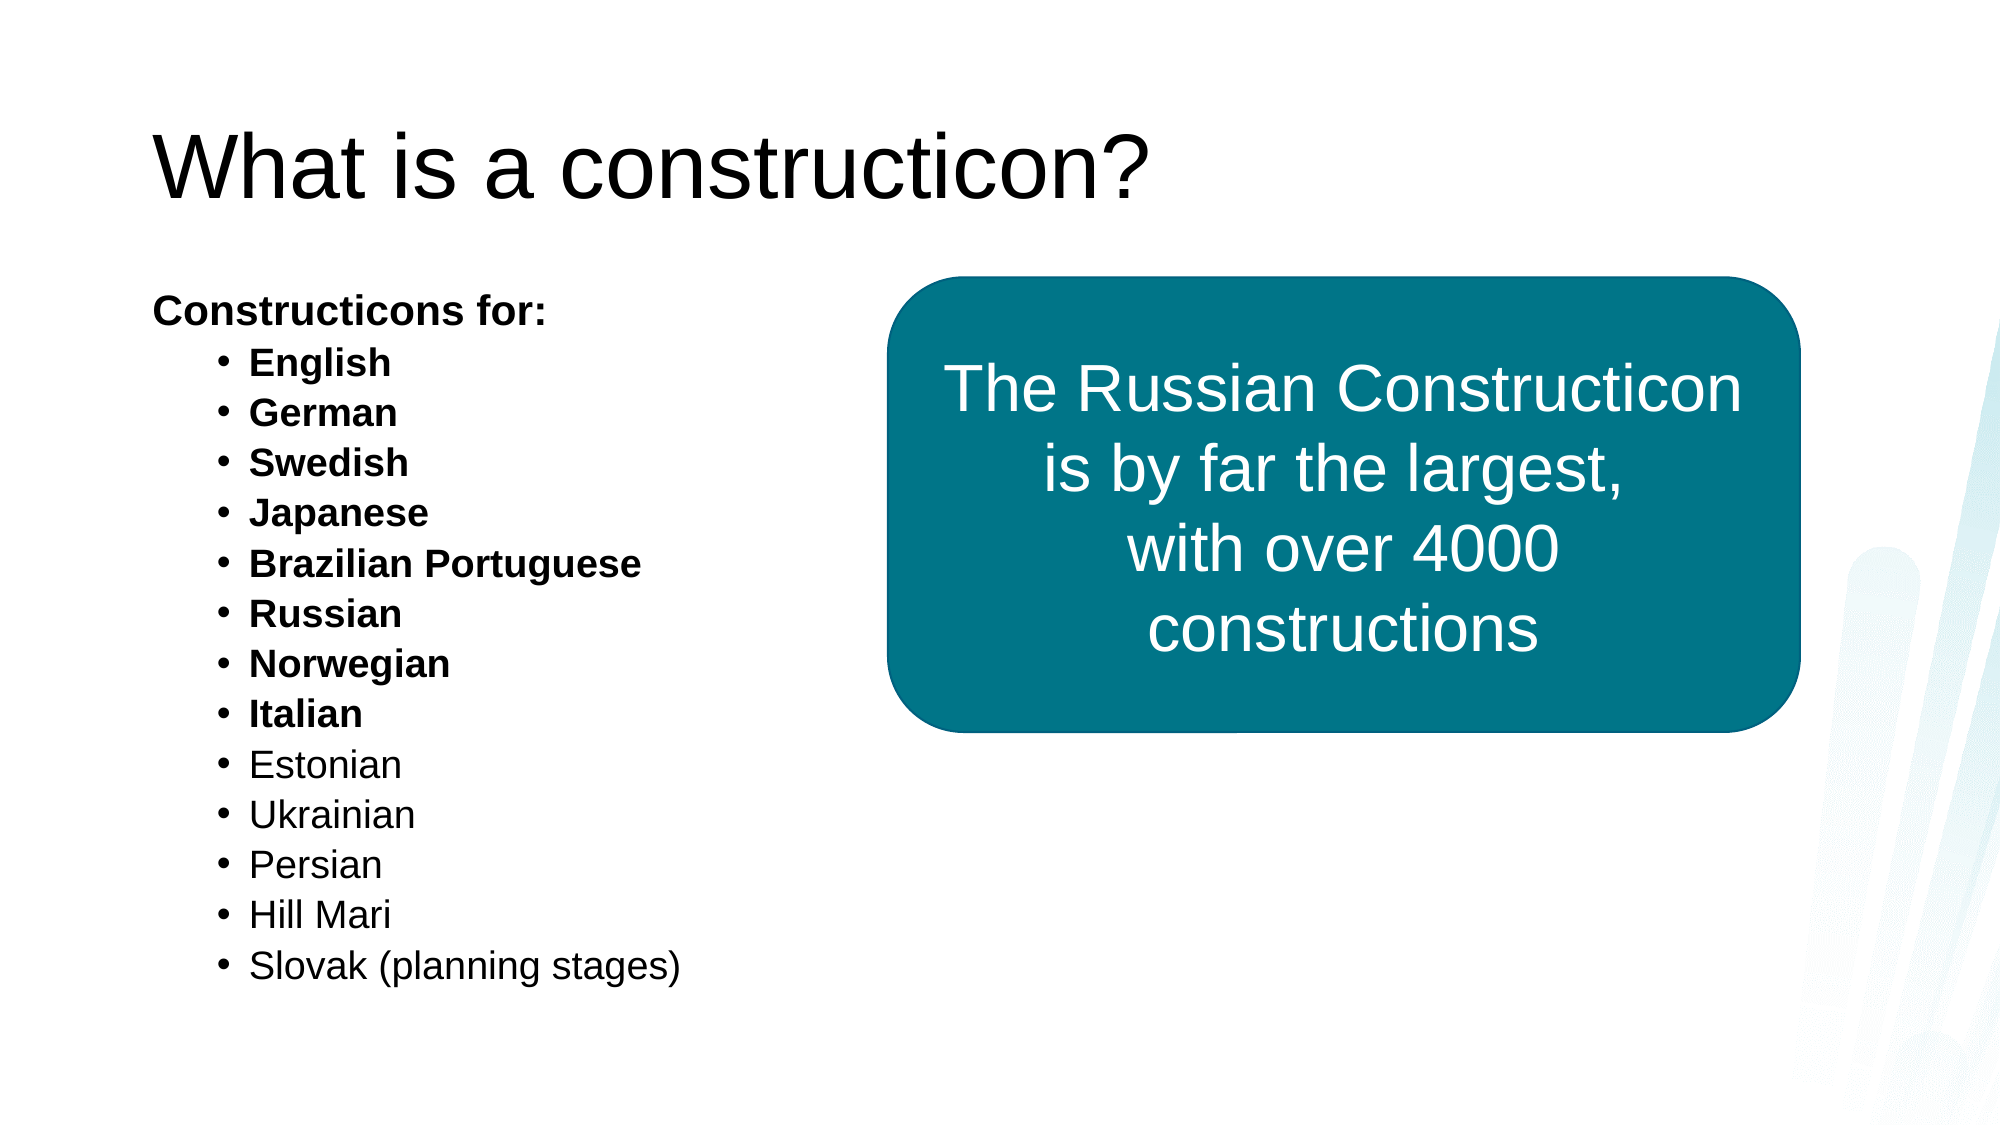

# What is a constructicon?
Constructicons for:
English
German
Swedish
Japanese
Brazilian Portuguese
Russian
Norwegian
Italian
Estonian
Ukrainian
Persian
Hill Mari
Slovak (planning stages)

The Russian Constructicon is by far the largest,
with over 4000 constructions